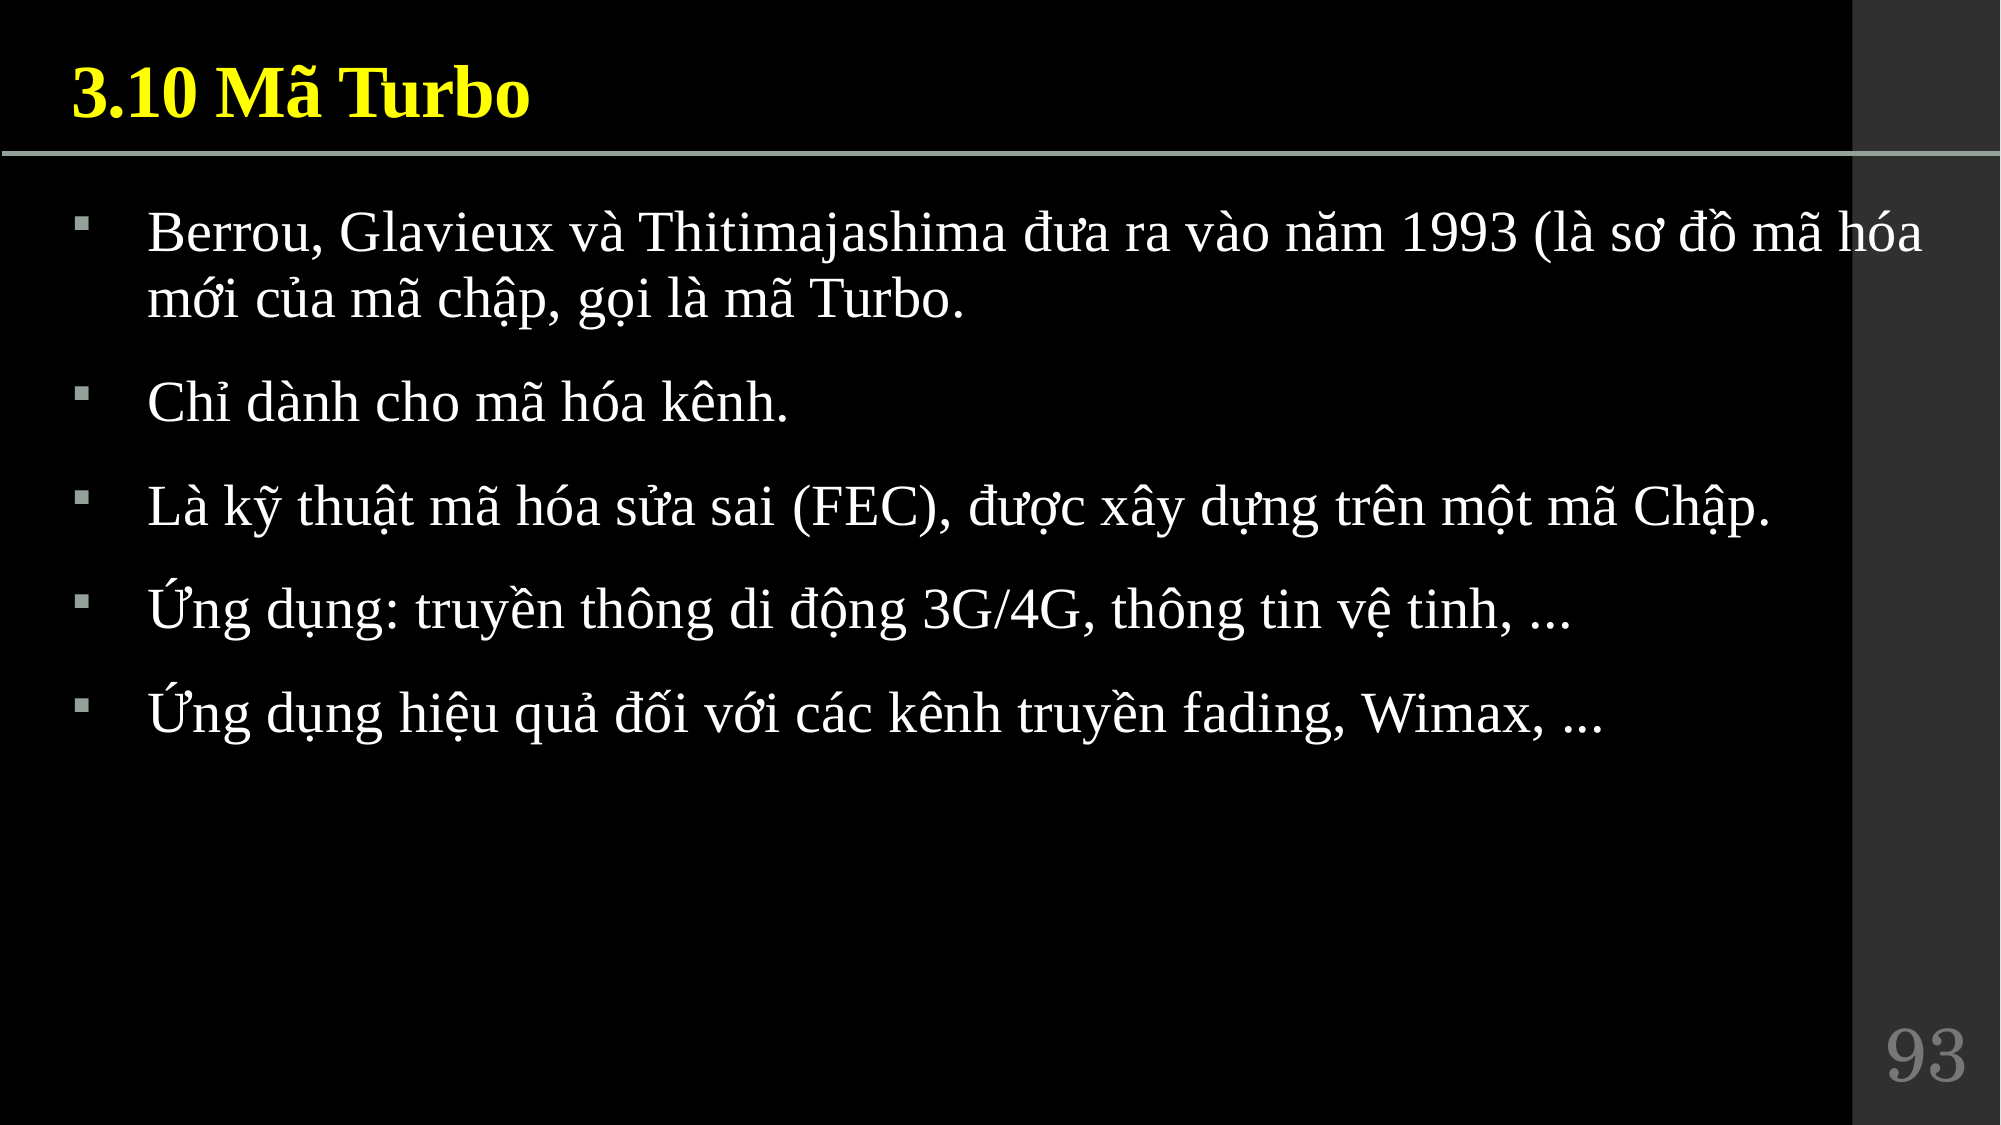

3.10 Mã Turbo
Berrou, Glavieux và Thitimajashima đưa ra vào năm 1993 (là sơ đồ mã hóa mới của mã chập, gọi là mã Turbo.
Chỉ dành cho mã hóa kênh.
Là kỹ thuật mã hóa sửa sai (FEC), được xây dựng trên một mã Chập.
Ứng dụng: truyền thông di động 3G/4G, thông tin vệ tinh, ...
Ứng dụng hiệu quả đối với các kênh truyền fading, Wimax, ...

93